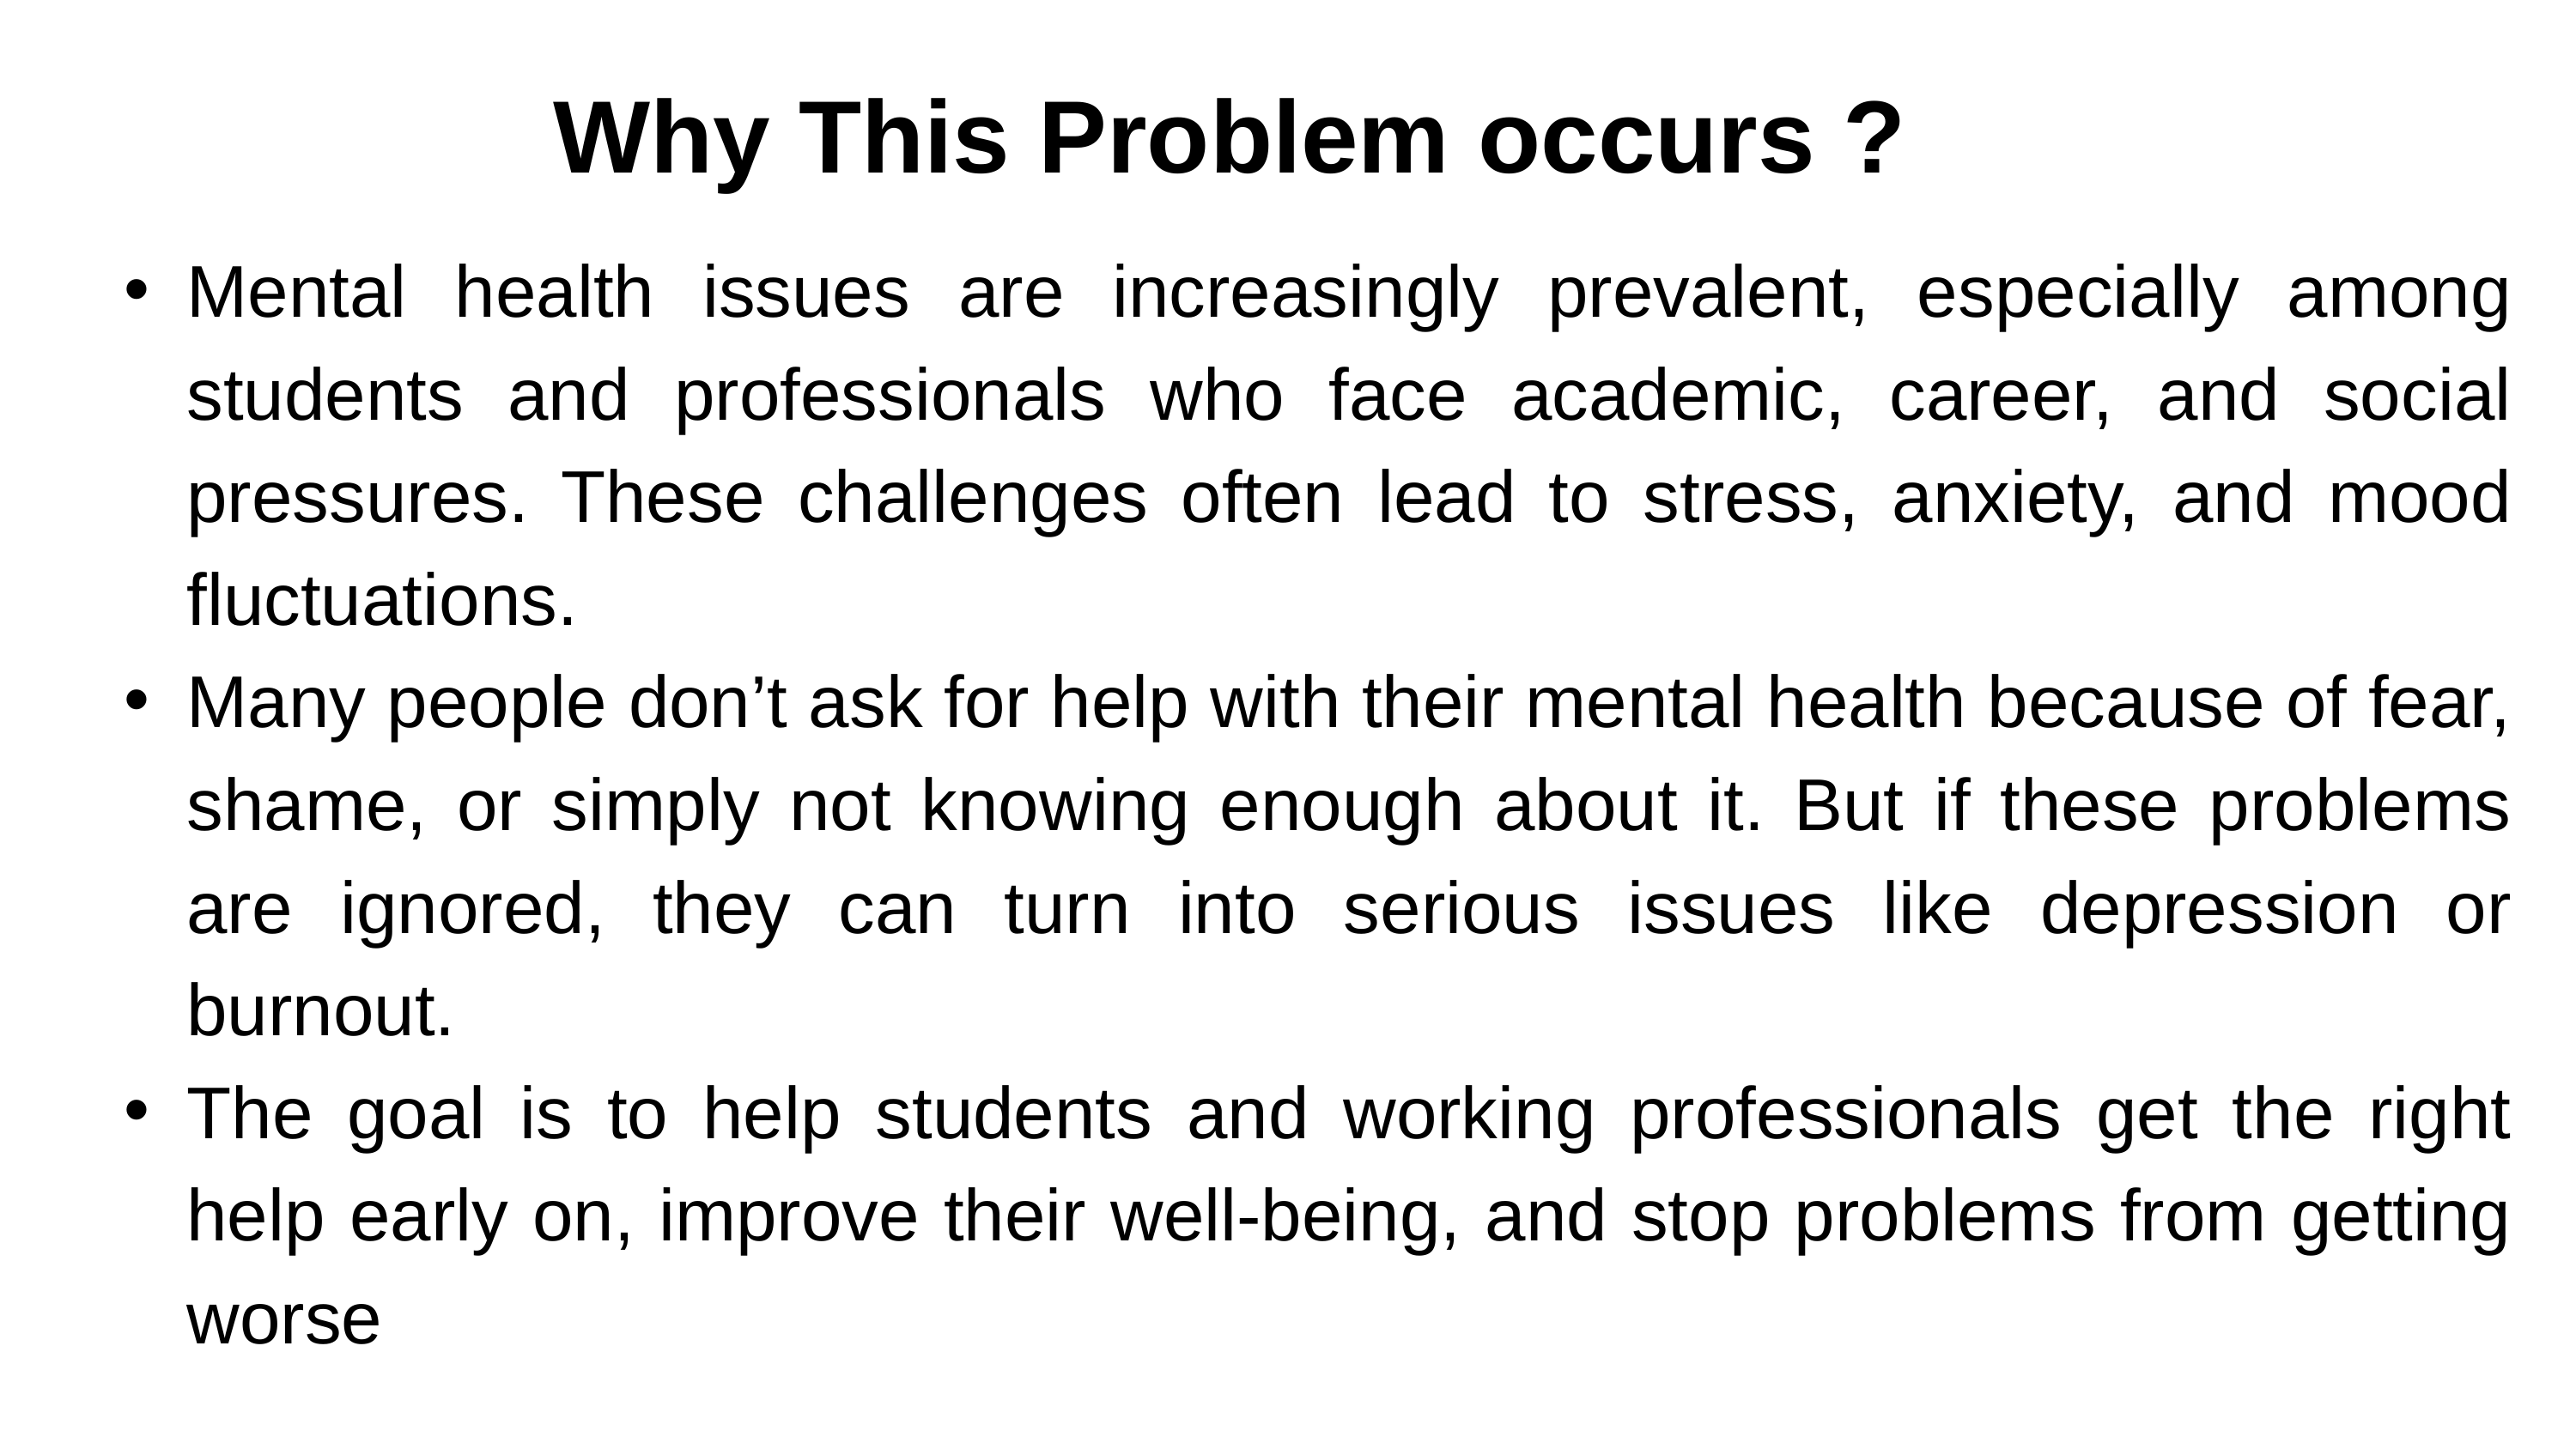

Why This Problem occurs ?

Mental health issues are increasingly prevalent, especially among students and professionals who face academic, career, and social pressures. These challenges often lead to stress, anxiety, and mood fluctuations.
Many people don’t ask for help with their mental health because of fear, shame, or simply not knowing enough about it. But if these problems are ignored, they can turn into serious issues like depression or burnout.
The goal is to help students and working professionals get the right help early on, improve their well-being, and stop problems from getting worse